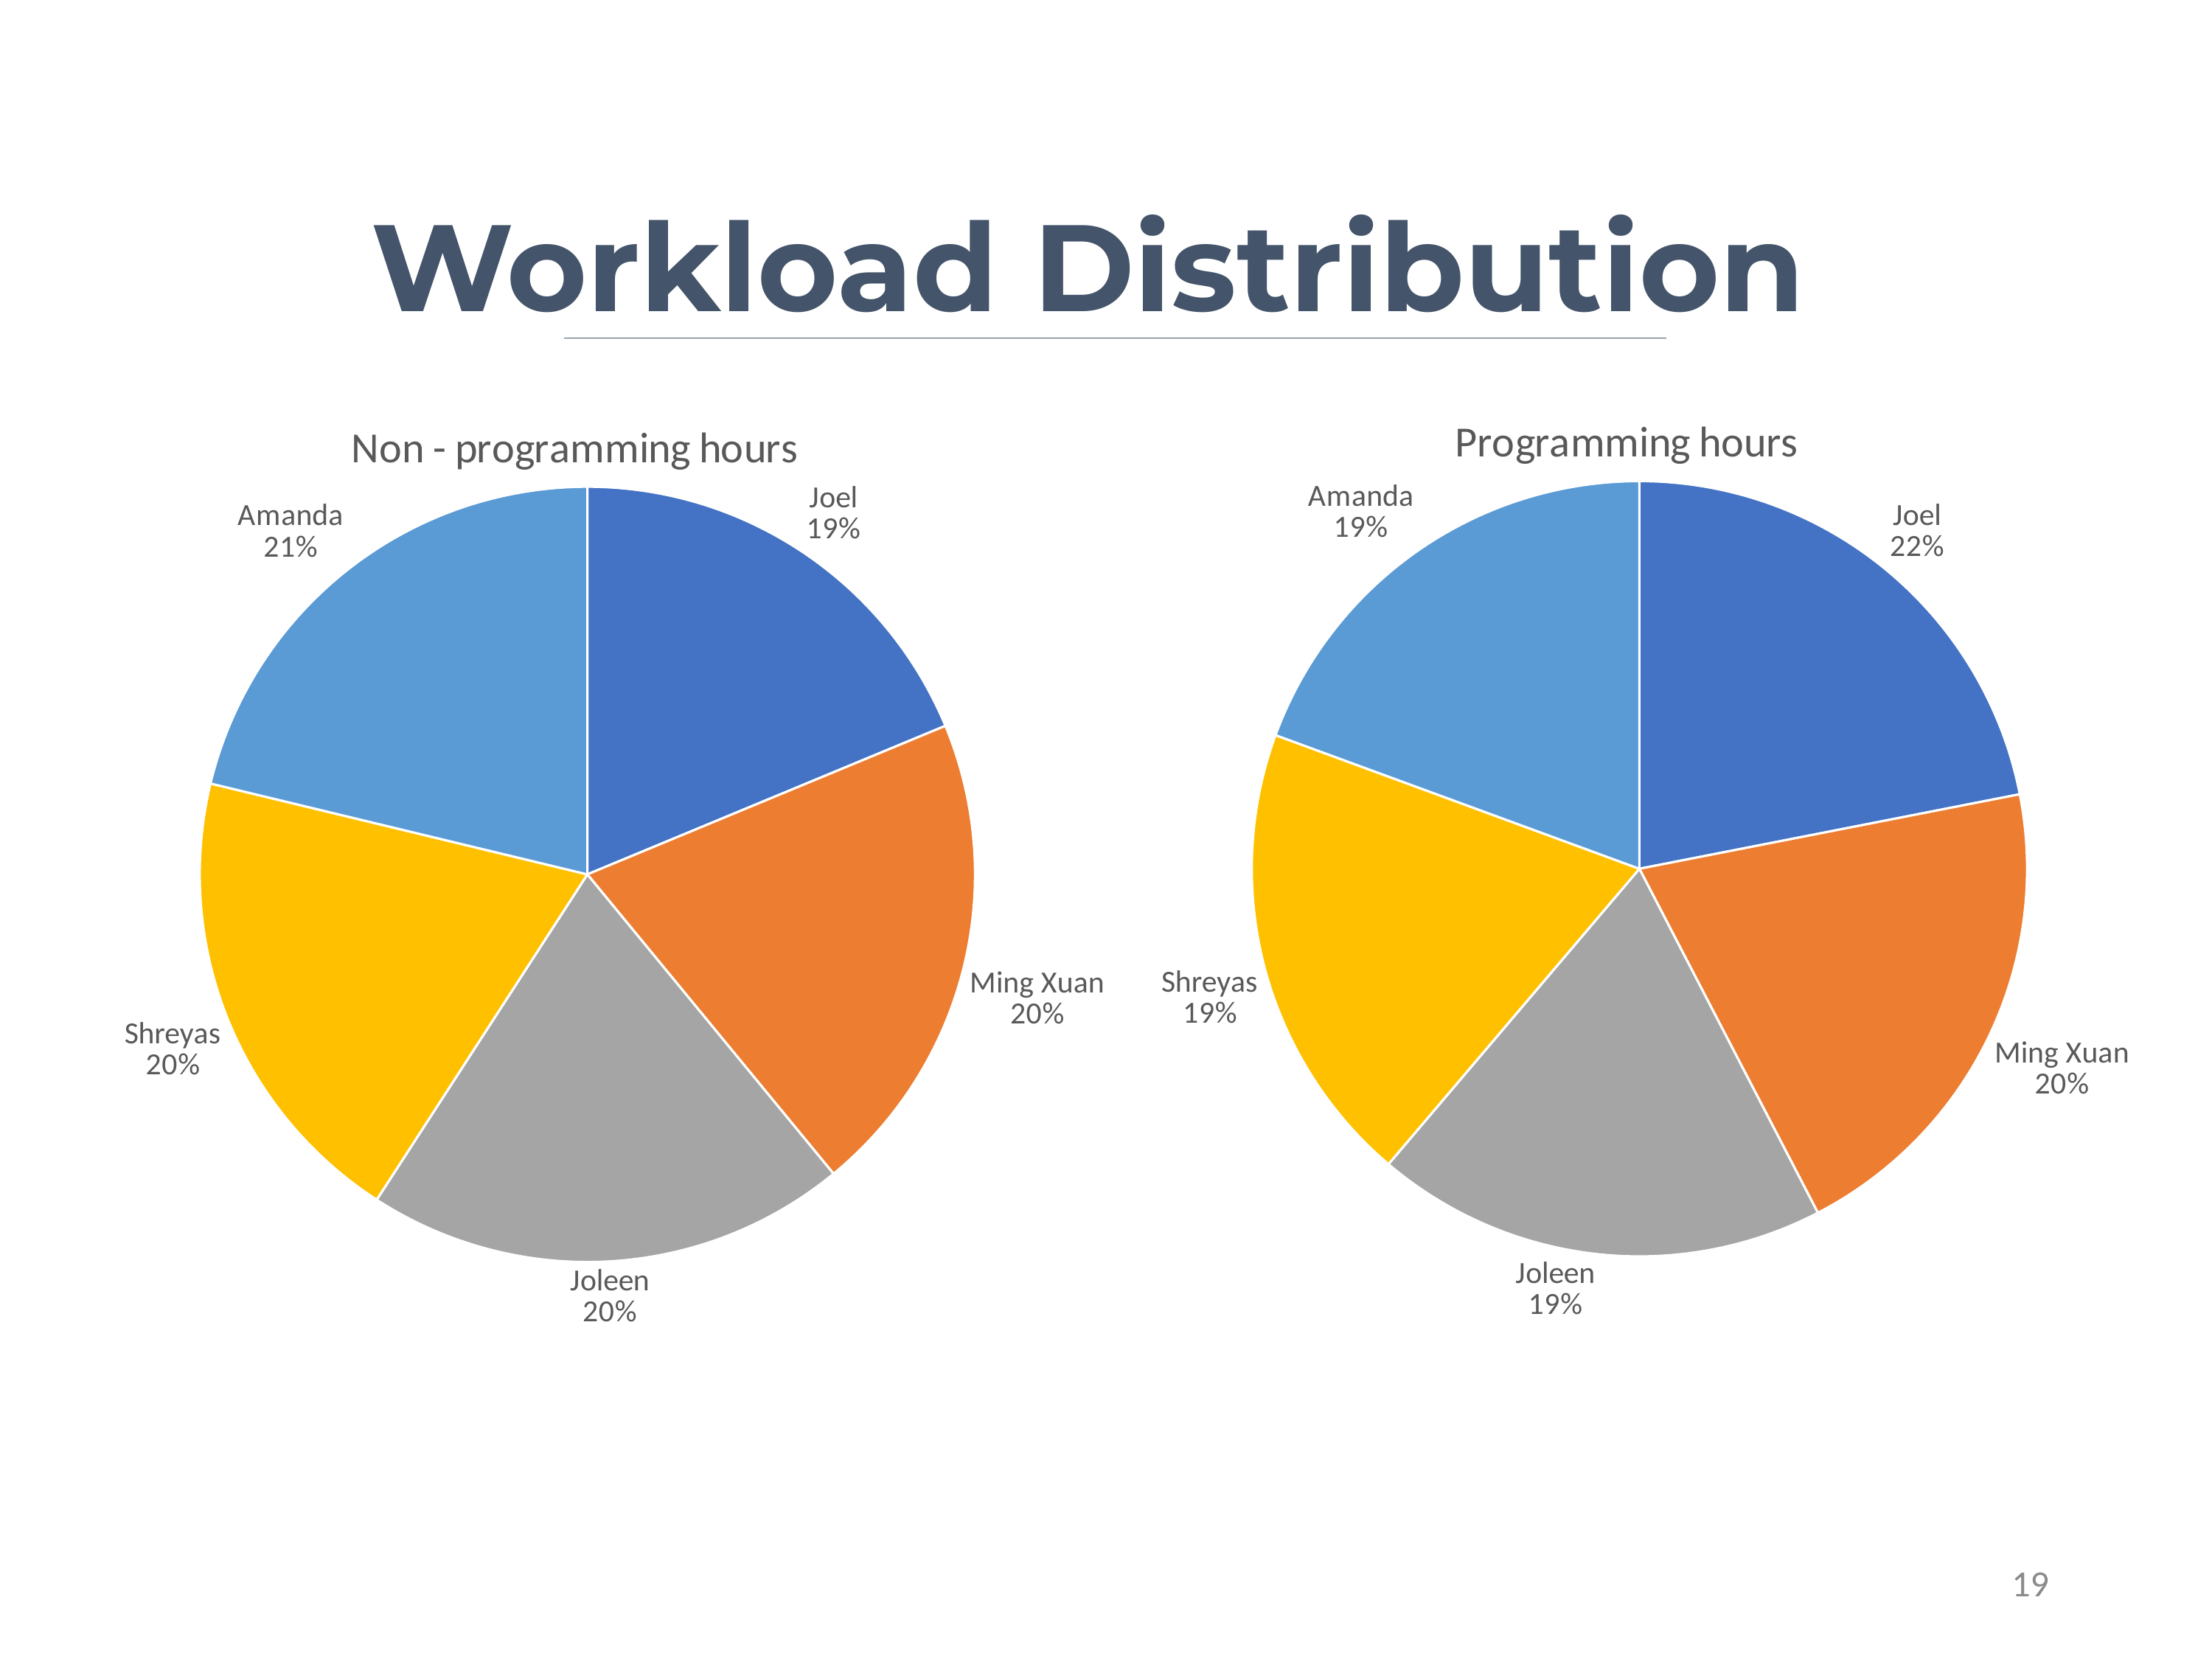

Workload Distribution

### Chart: Programming hours

| Category | Programming hours |
|---|---|
| Joel | 65.36666667 |
| Ming Xuan | 61.02083333 |
| Joleen | 56.12805556 |
| Shreyas | 57.83305556 |
| Amanda | 57.84916667 |

### Chart: Non - programming hours

| Category | Programming hours |
|---|---|
| Joel | 43.90611111 |
| Ming Xuan | 47.57277778 |
| Joleen | 47.08333333 |
| Shreyas | 45.96666667 |
| Amanda | 49.75 |
19